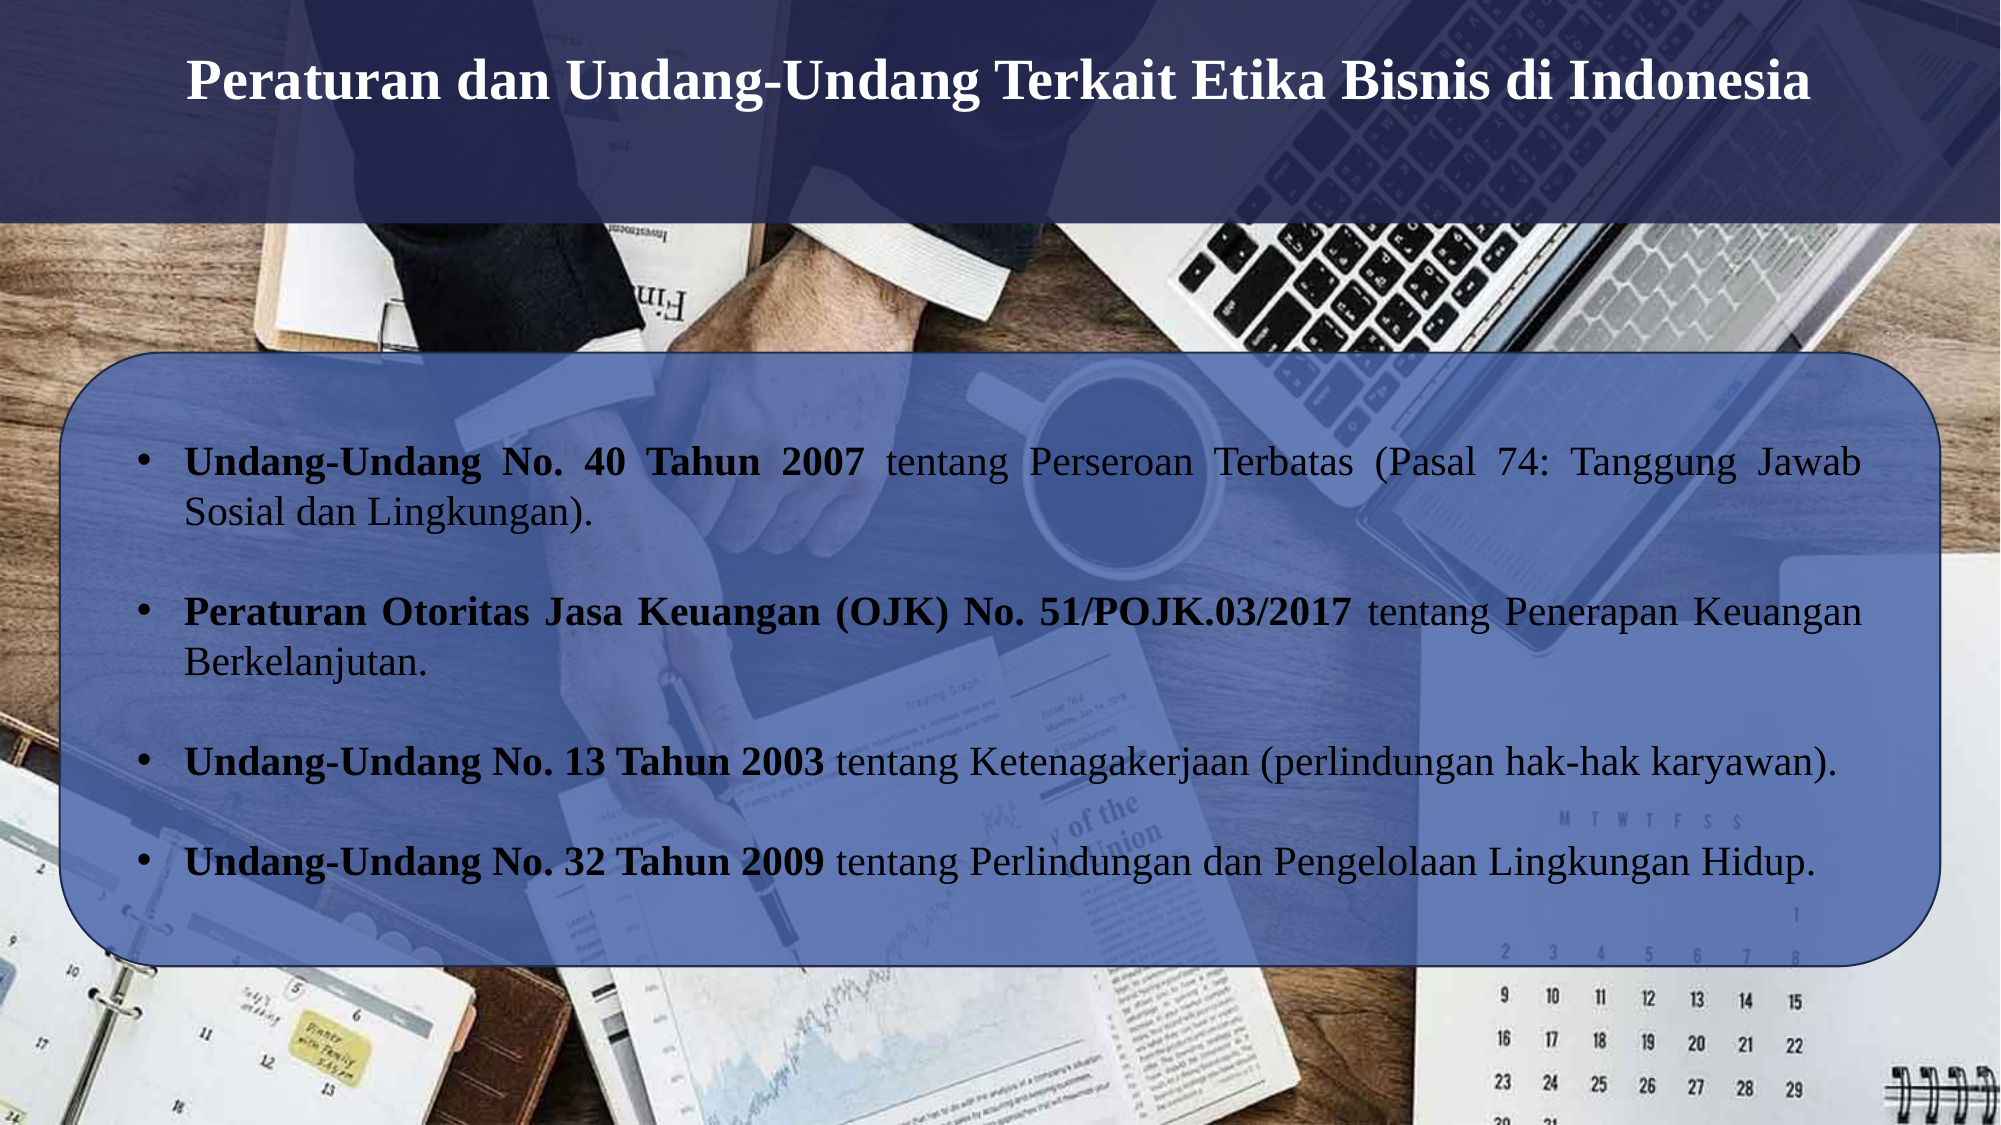

Peraturan dan Undang-Undang Terkait Etika Bisnis di Indonesia

Undang-Undang No. 40 Tahun 2007 tentang Perseroan Terbatas (Pasal 74: Tanggung Jawab Sosial dan Lingkungan).

Peraturan Otoritas Jasa Keuangan (OJK) No. 51/POJK.03/2017 tentang Penerapan Keuangan Berkelanjutan.

Undang-Undang No. 13 Tahun 2003 tentang Ketenagakerjaan (perlindungan hak-hak karyawan).

Undang-Undang No. 32 Tahun 2009 tentang Perlindungan dan Pengelolaan Lingkungan Hidup.